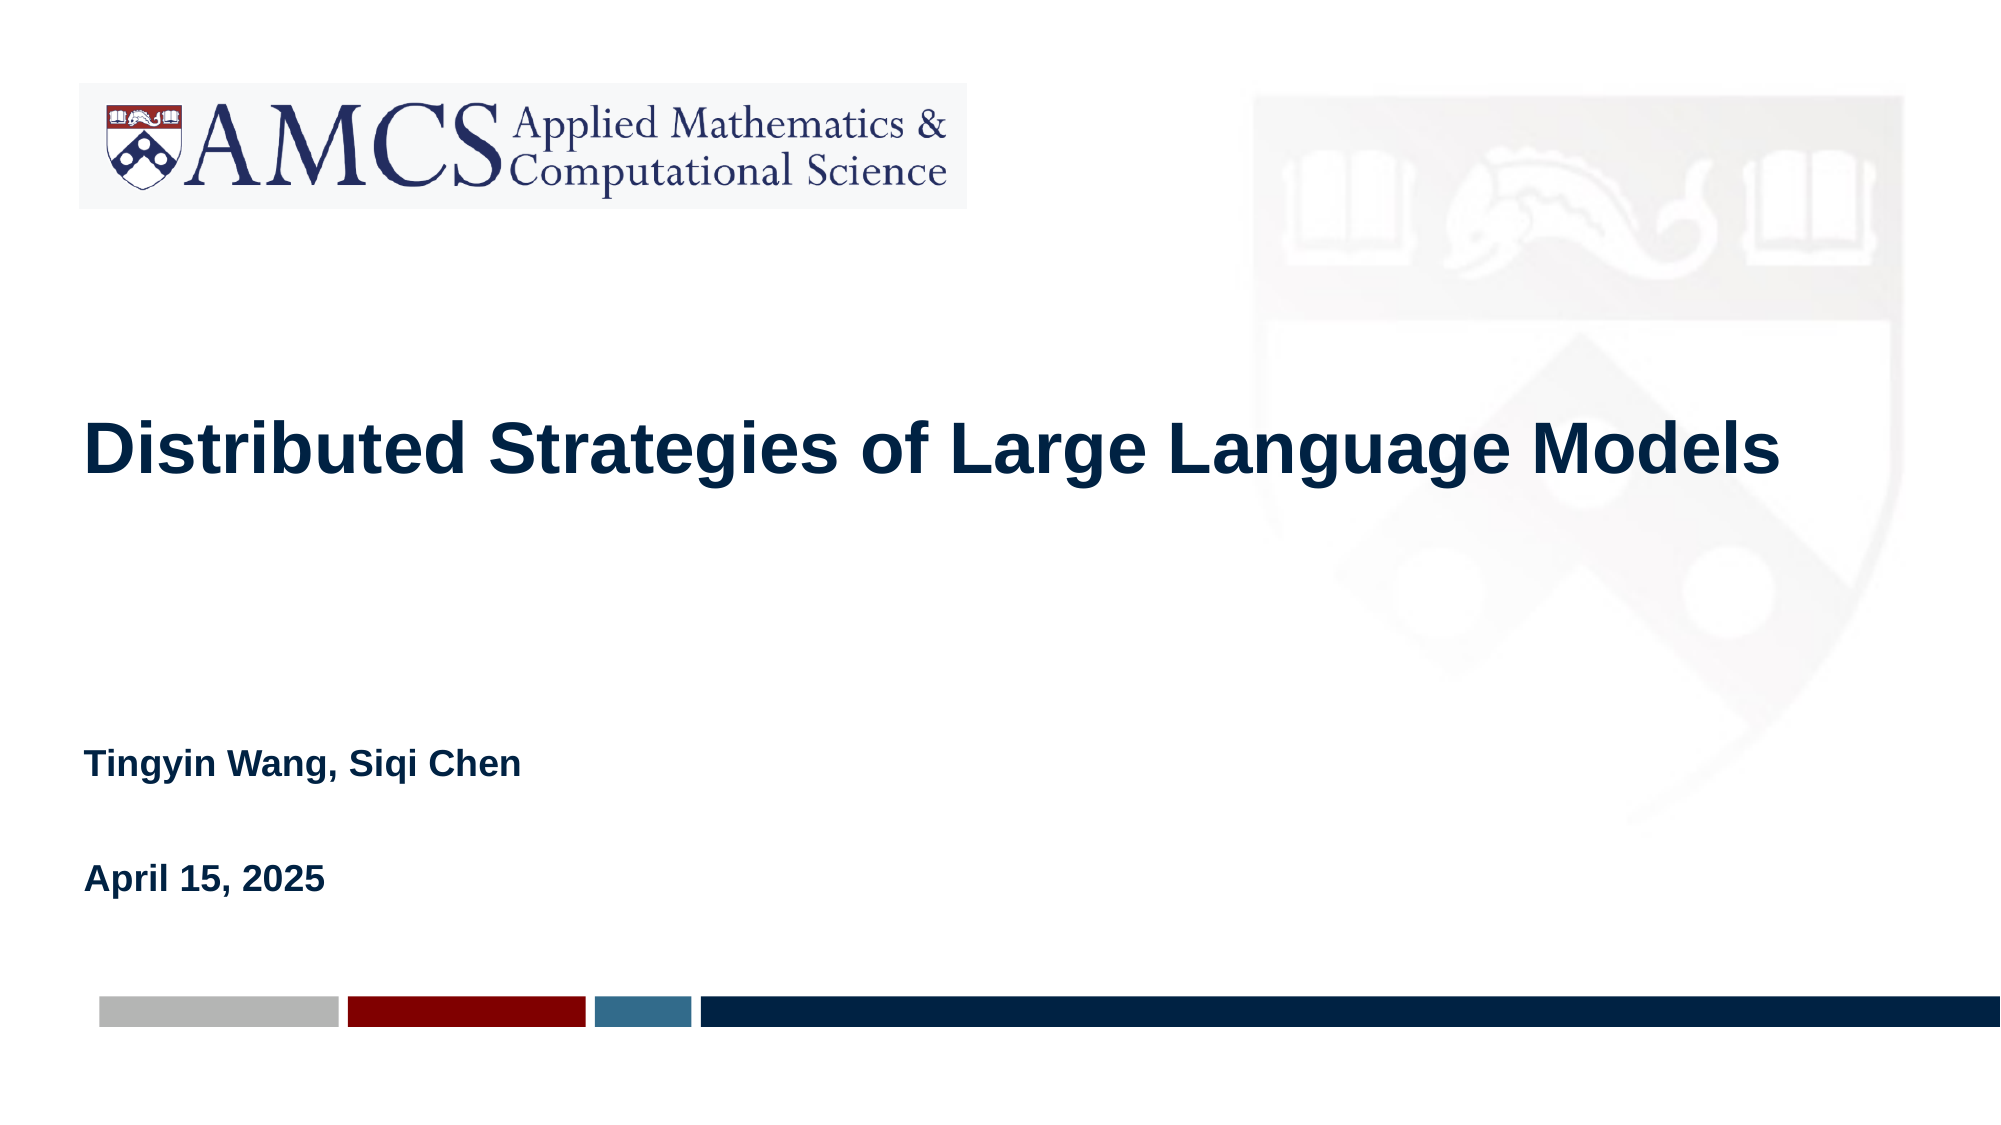

# Distributed Strategies of Large Language Models
Tingyin Wang, Siqi Chen

April 15, 2025